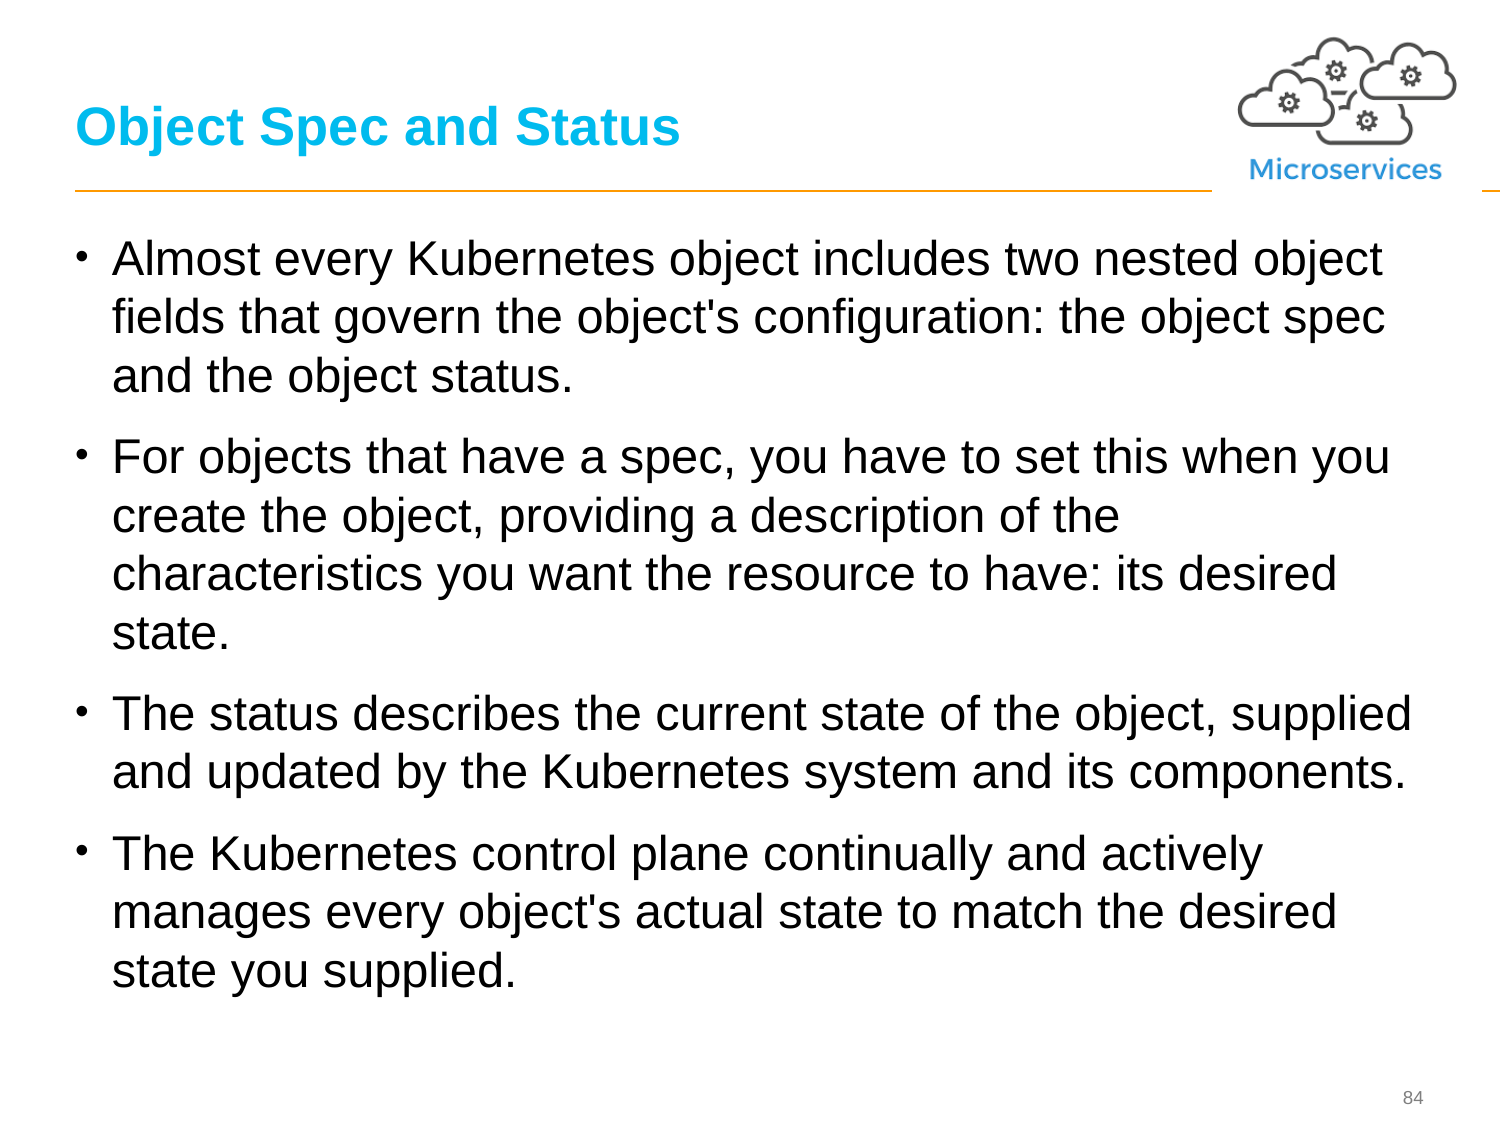

# Object Spec and Status
Almost every Kubernetes object includes two nested object fields that govern the object's configuration: the object spec and the object status.
For objects that have a spec, you have to set this when you create the object, providing a description of the characteristics you want the resource to have: its desired state.
The status describes the current state of the object, supplied and updated by the Kubernetes system and its components.
The Kubernetes control plane continually and actively manages every object's actual state to match the desired state you supplied.